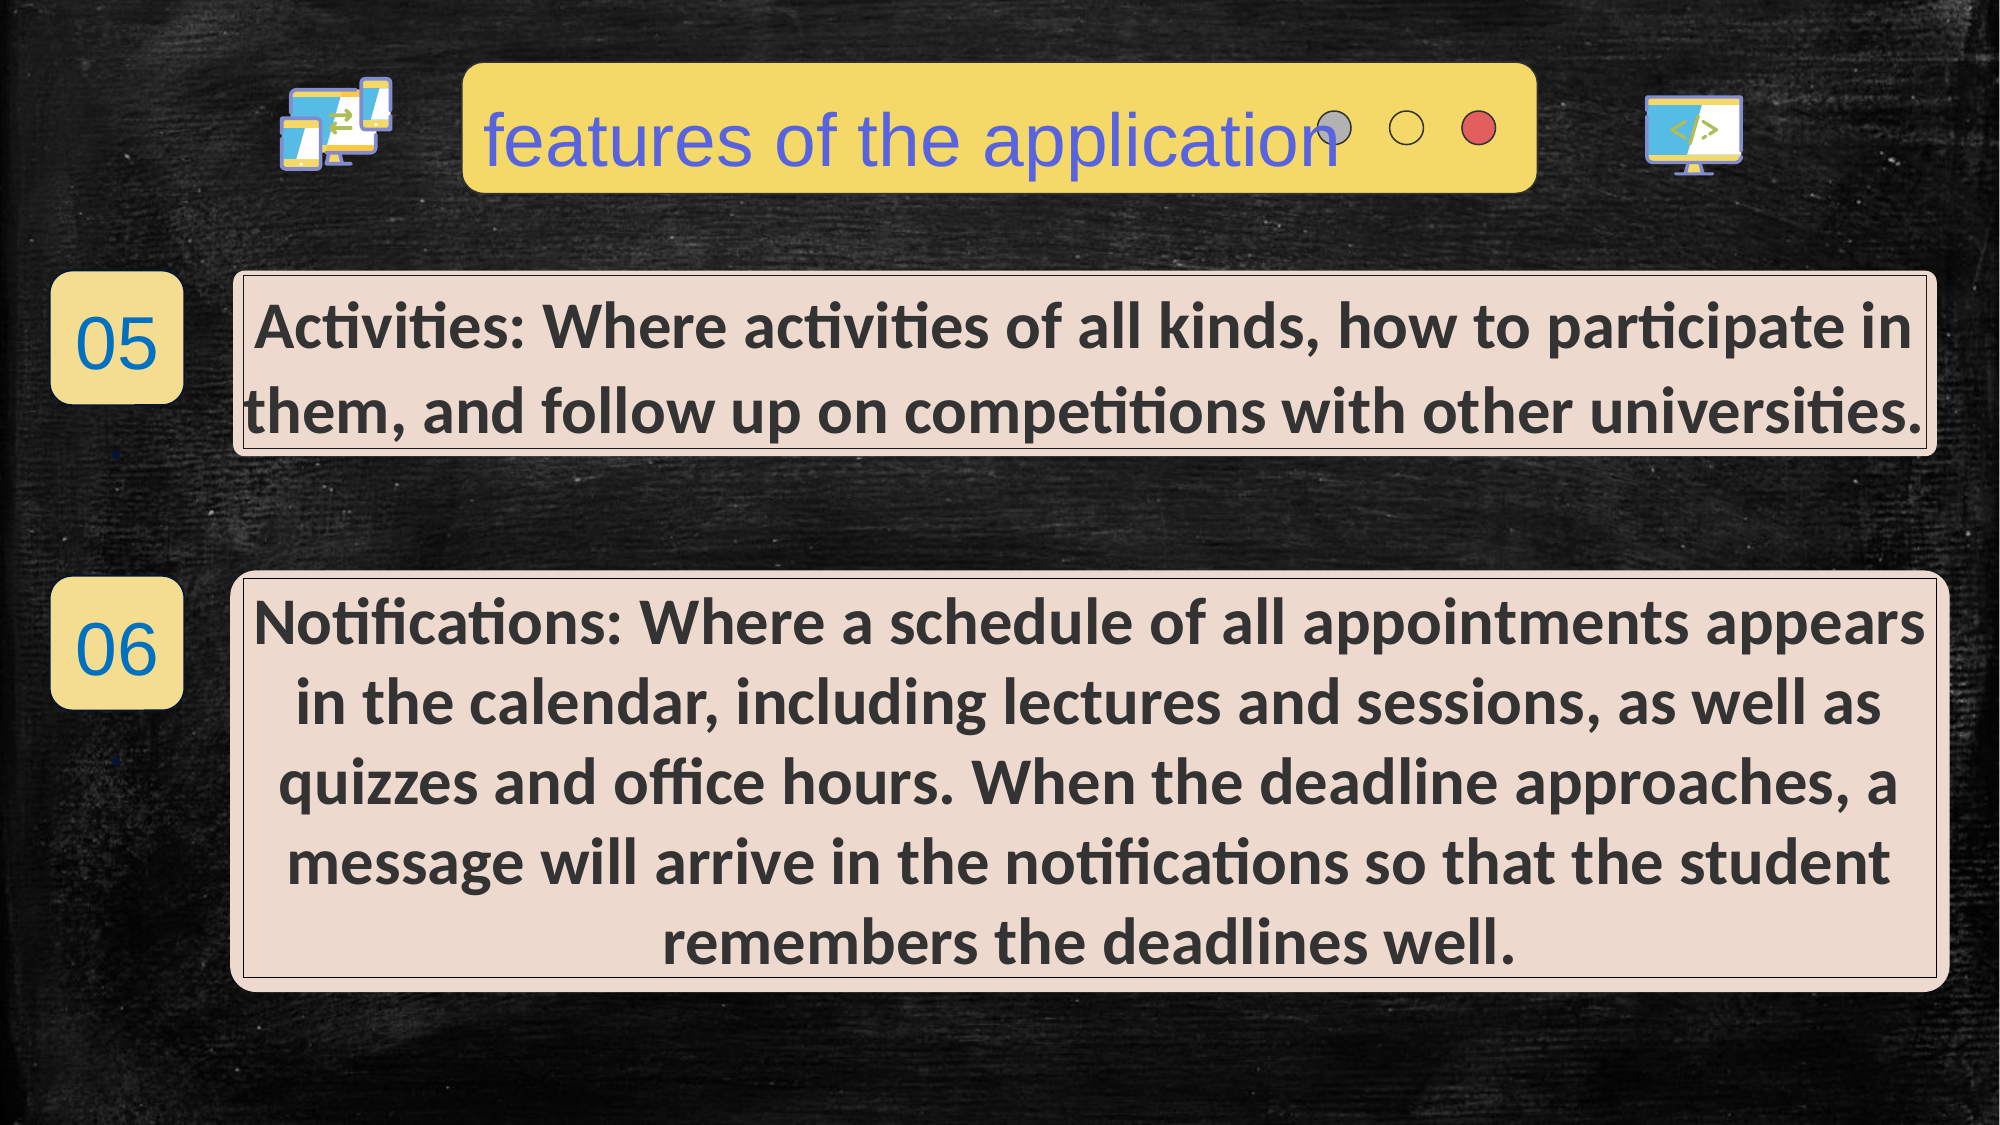

features of the application

Activities: Where activities of all kinds, how to participate in them, and follow up on competitions with other universities.
05.

Notifications: Where a schedule of all appointments appears in the calendar, including lectures and sessions, as well as quizzes and office hours. When the deadline approaches, a message will arrive in the notifications so that the student remembers the deadlines well.
06.